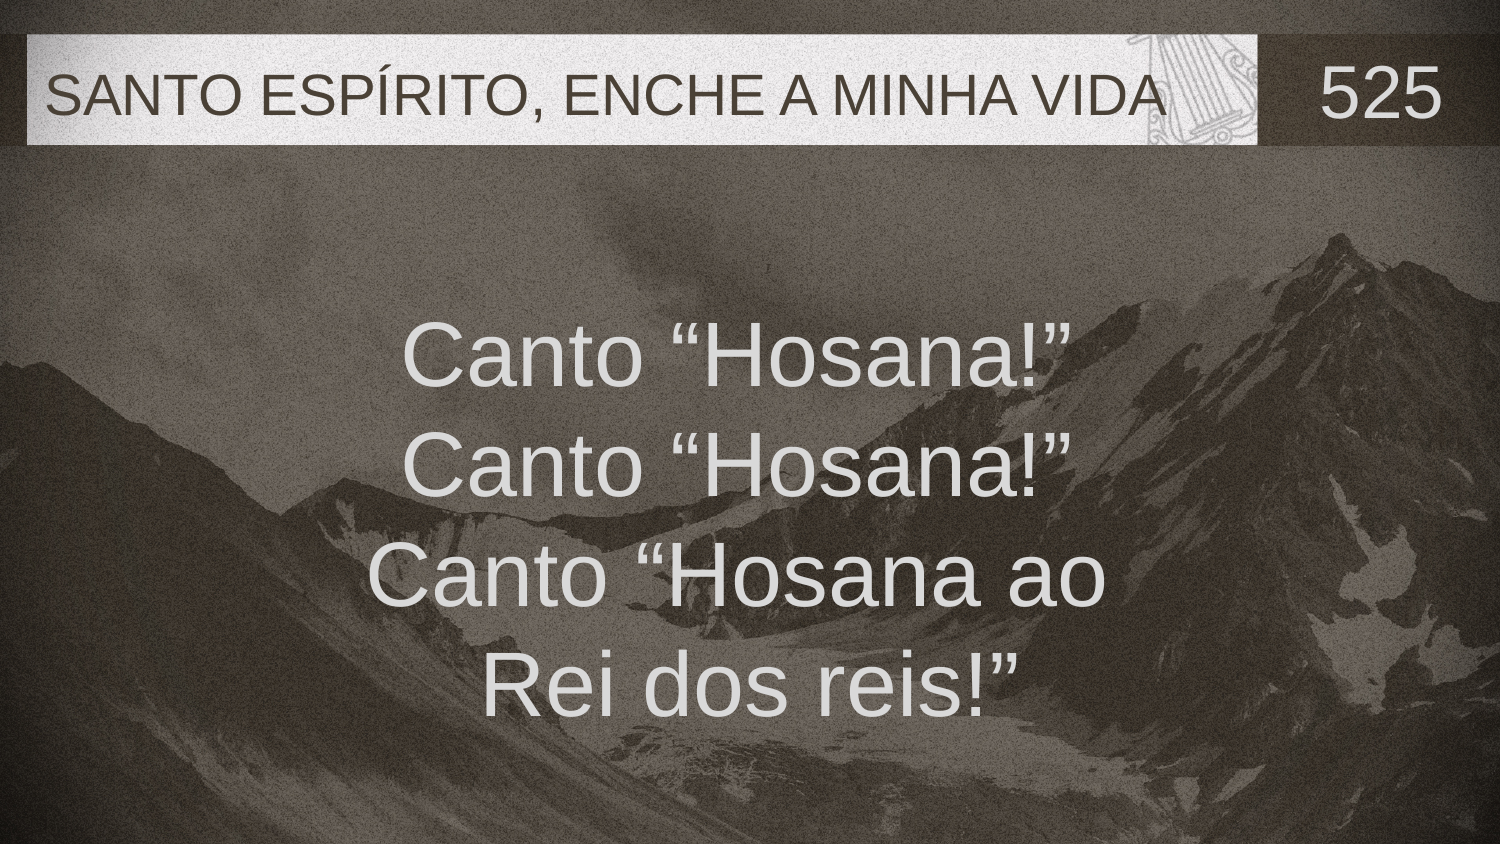

# SANTO ESPÍRITO, ENCHE A MINHA VIDA
525
Canto “Hosana!”
Canto “Hosana!”
Canto “Hosana ao
Rei dos reis!”